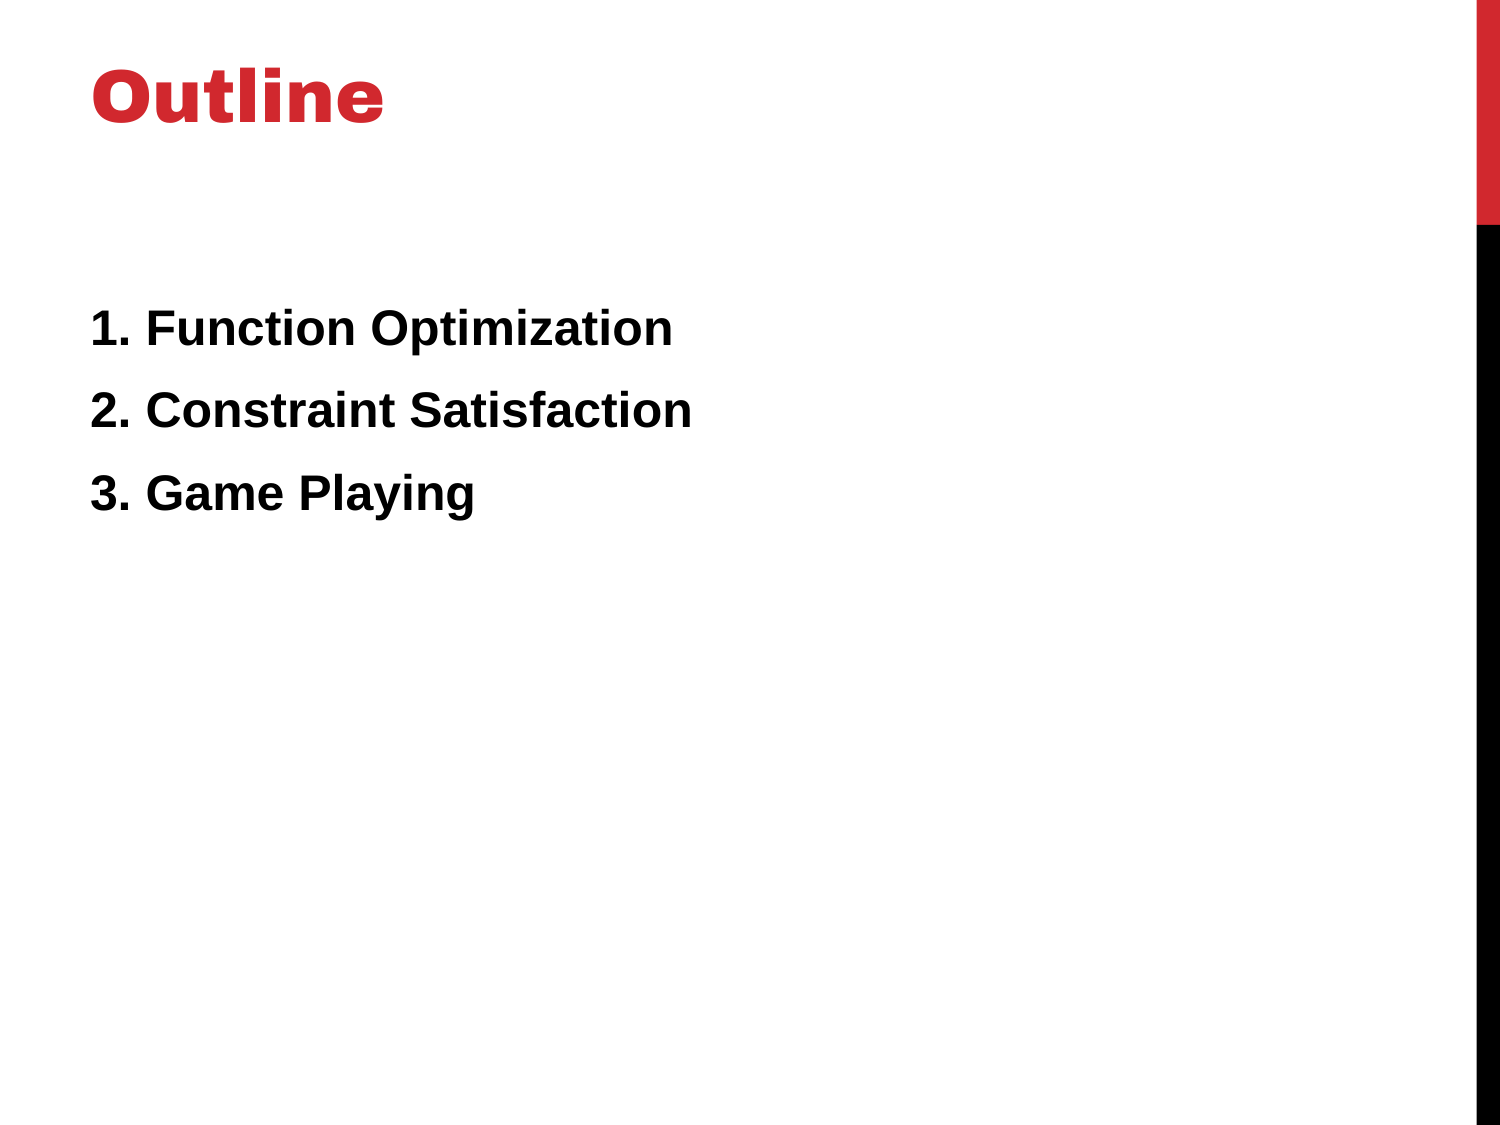

# Outline
1. Function Optimization
2. Constraint Satisfaction
3. Game Playing